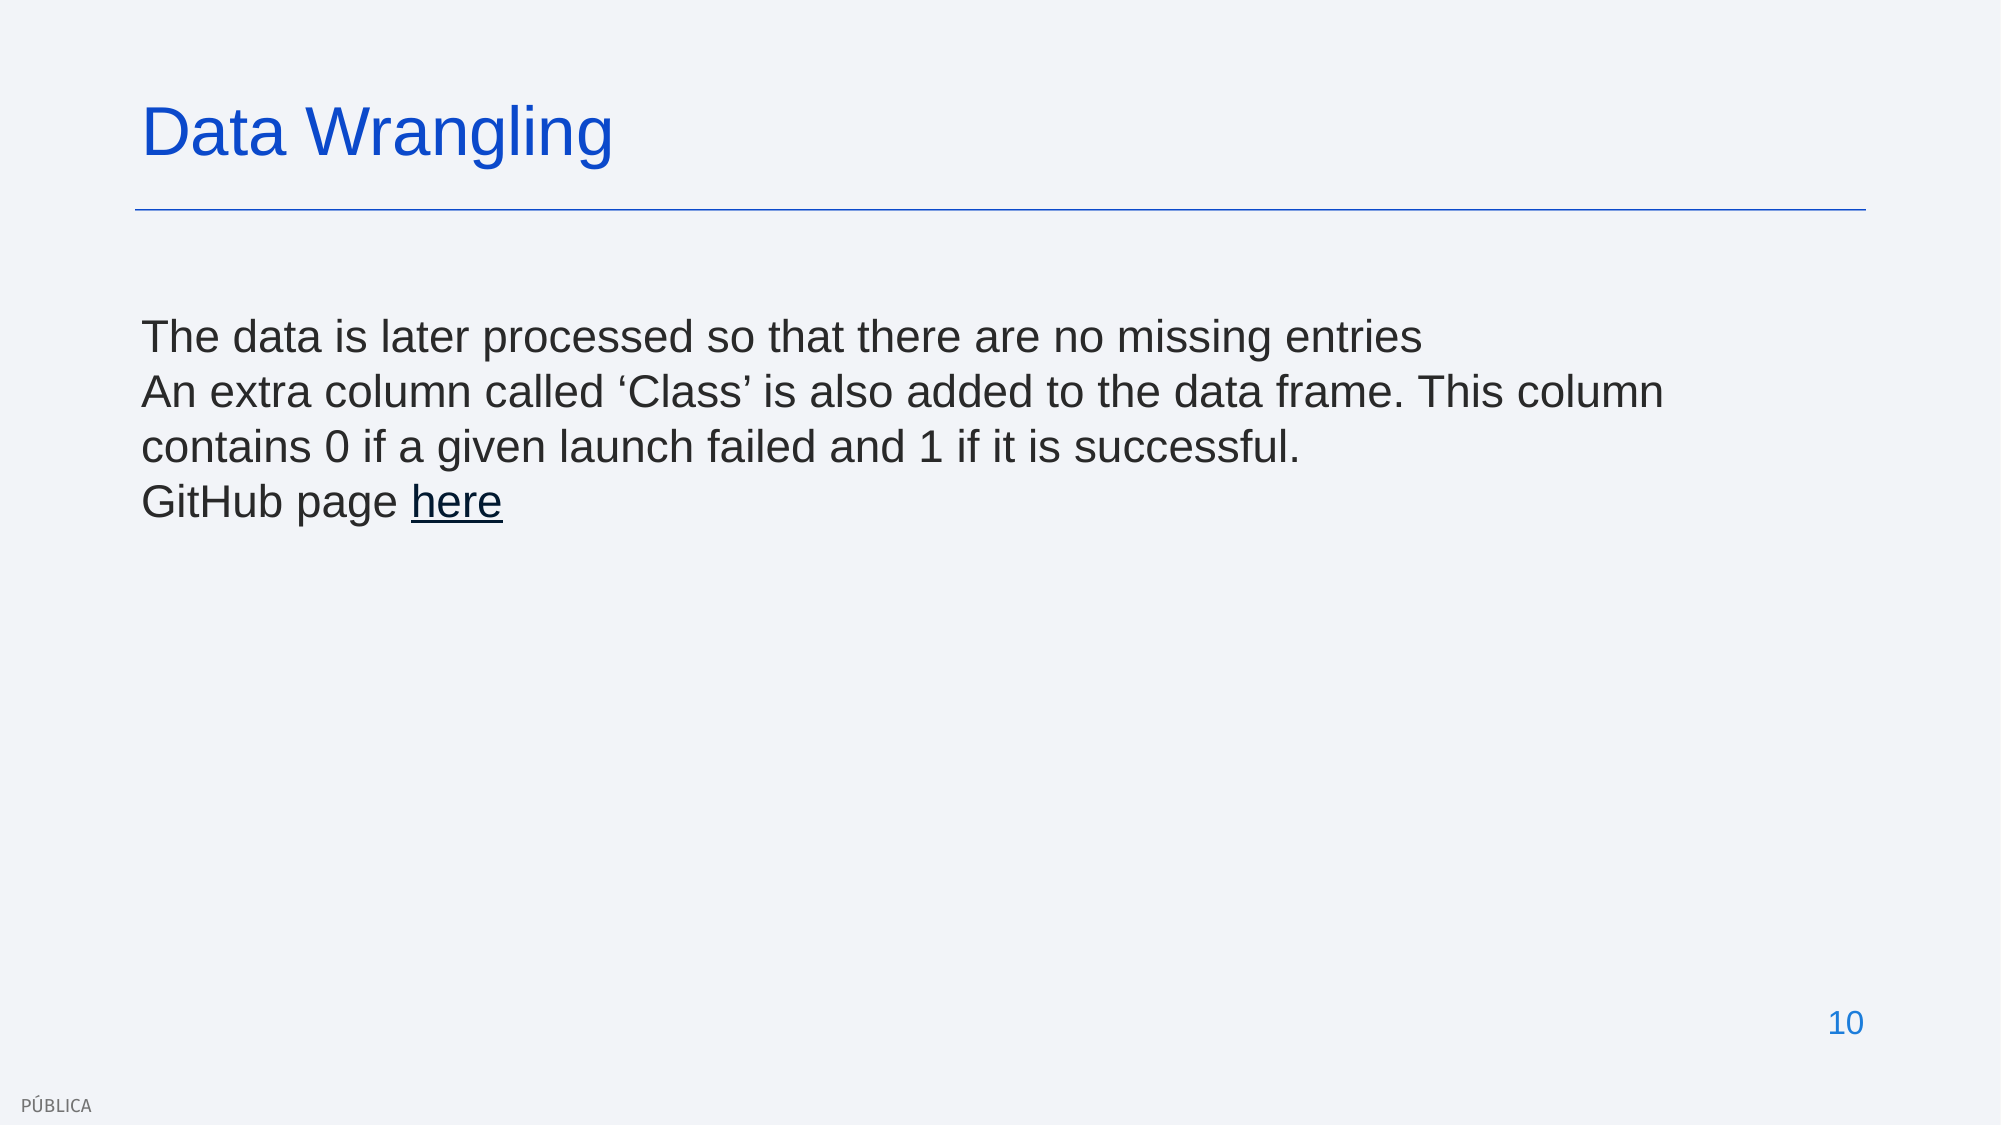

Data Wrangling
The data is later processed so that there are no missing entries
An extra column called ‘Class’ is also added to the data frame. This column contains 0 if a given launch failed and 1 if it is successful.
GitHub page here

10